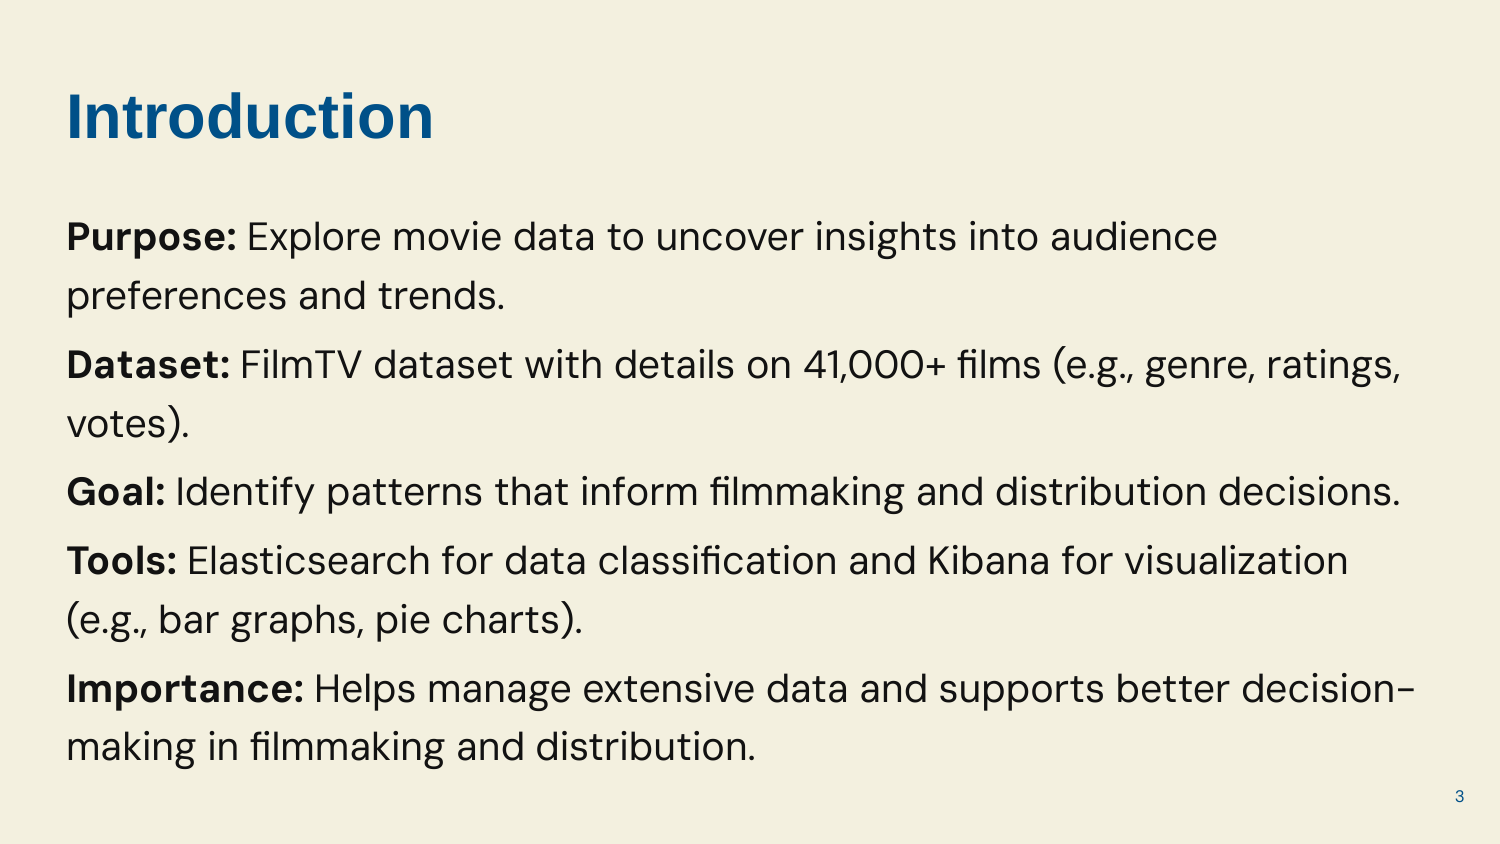

# Introduction
Purpose: Explore movie data to uncover insights into audience preferences and trends.
Dataset: FilmTV dataset with details on 41,000+ films (e.g., genre, ratings, votes).
Goal: Identify patterns that inform filmmaking and distribution decisions.
Tools: Elasticsearch for data classification and Kibana for visualization (e.g., bar graphs, pie charts).
Importance: Helps manage extensive data and supports better decision-making in filmmaking and distribution.

3